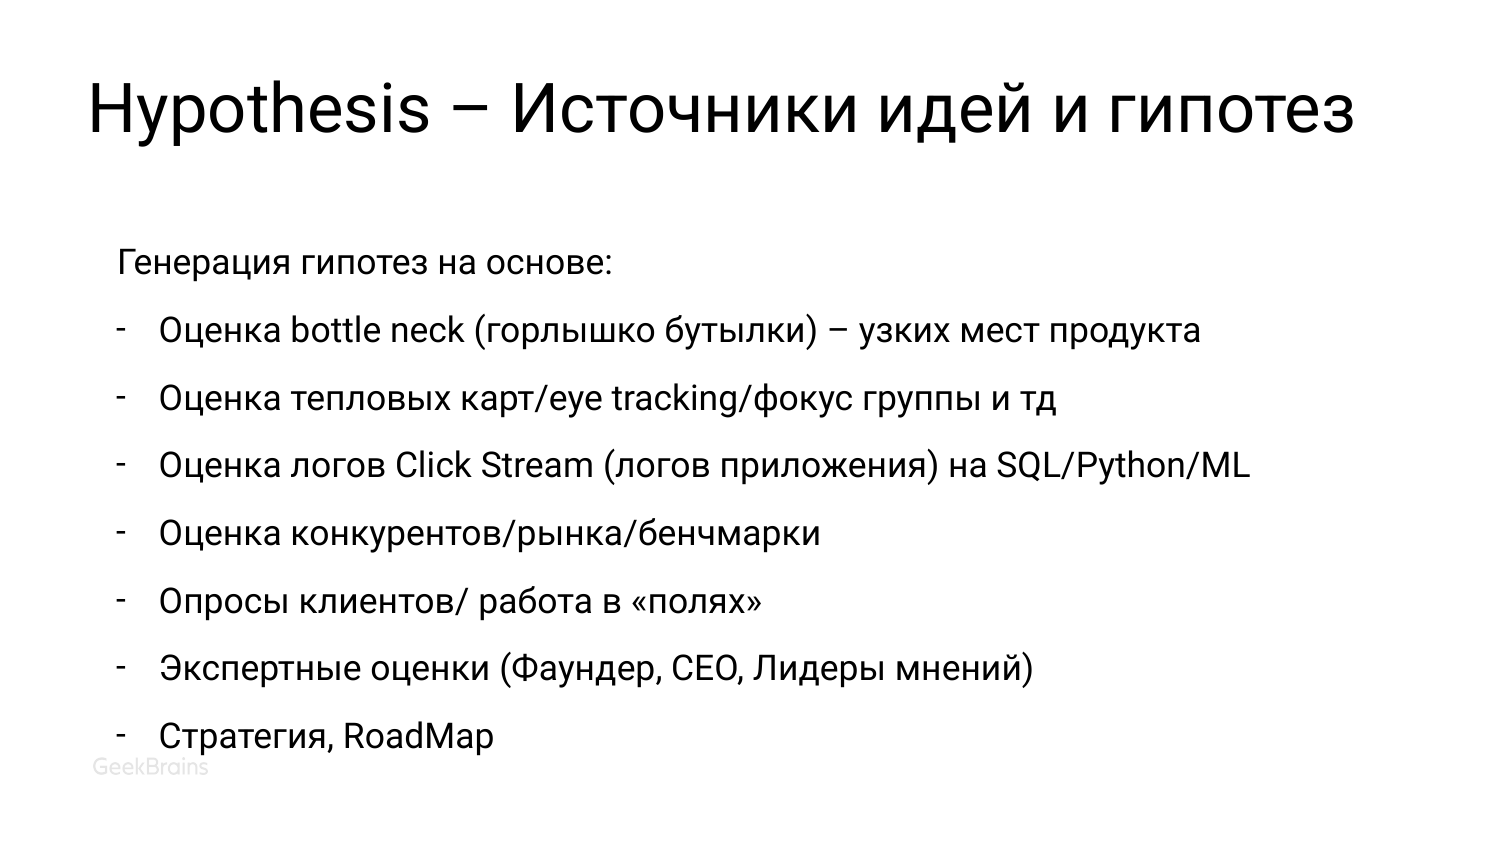

# Hypothesis – Источники идей и гипотез
Генерация гипотез на основе:
Оценка bottle neck (горлышко бутылки) – узких мест продукта
Оценка тепловых карт/eye tracking/фокус группы и тд
Оценка логов Click Stream (логов приложения) на SQL/Python/ML
Оценка конкурентов/рынка/бенчмарки
Опросы клиентов/ работа в «полях»
Экспертные оценки (Фаундер, CЕО, Лидеры мнений)
Стратегия, RoadMap